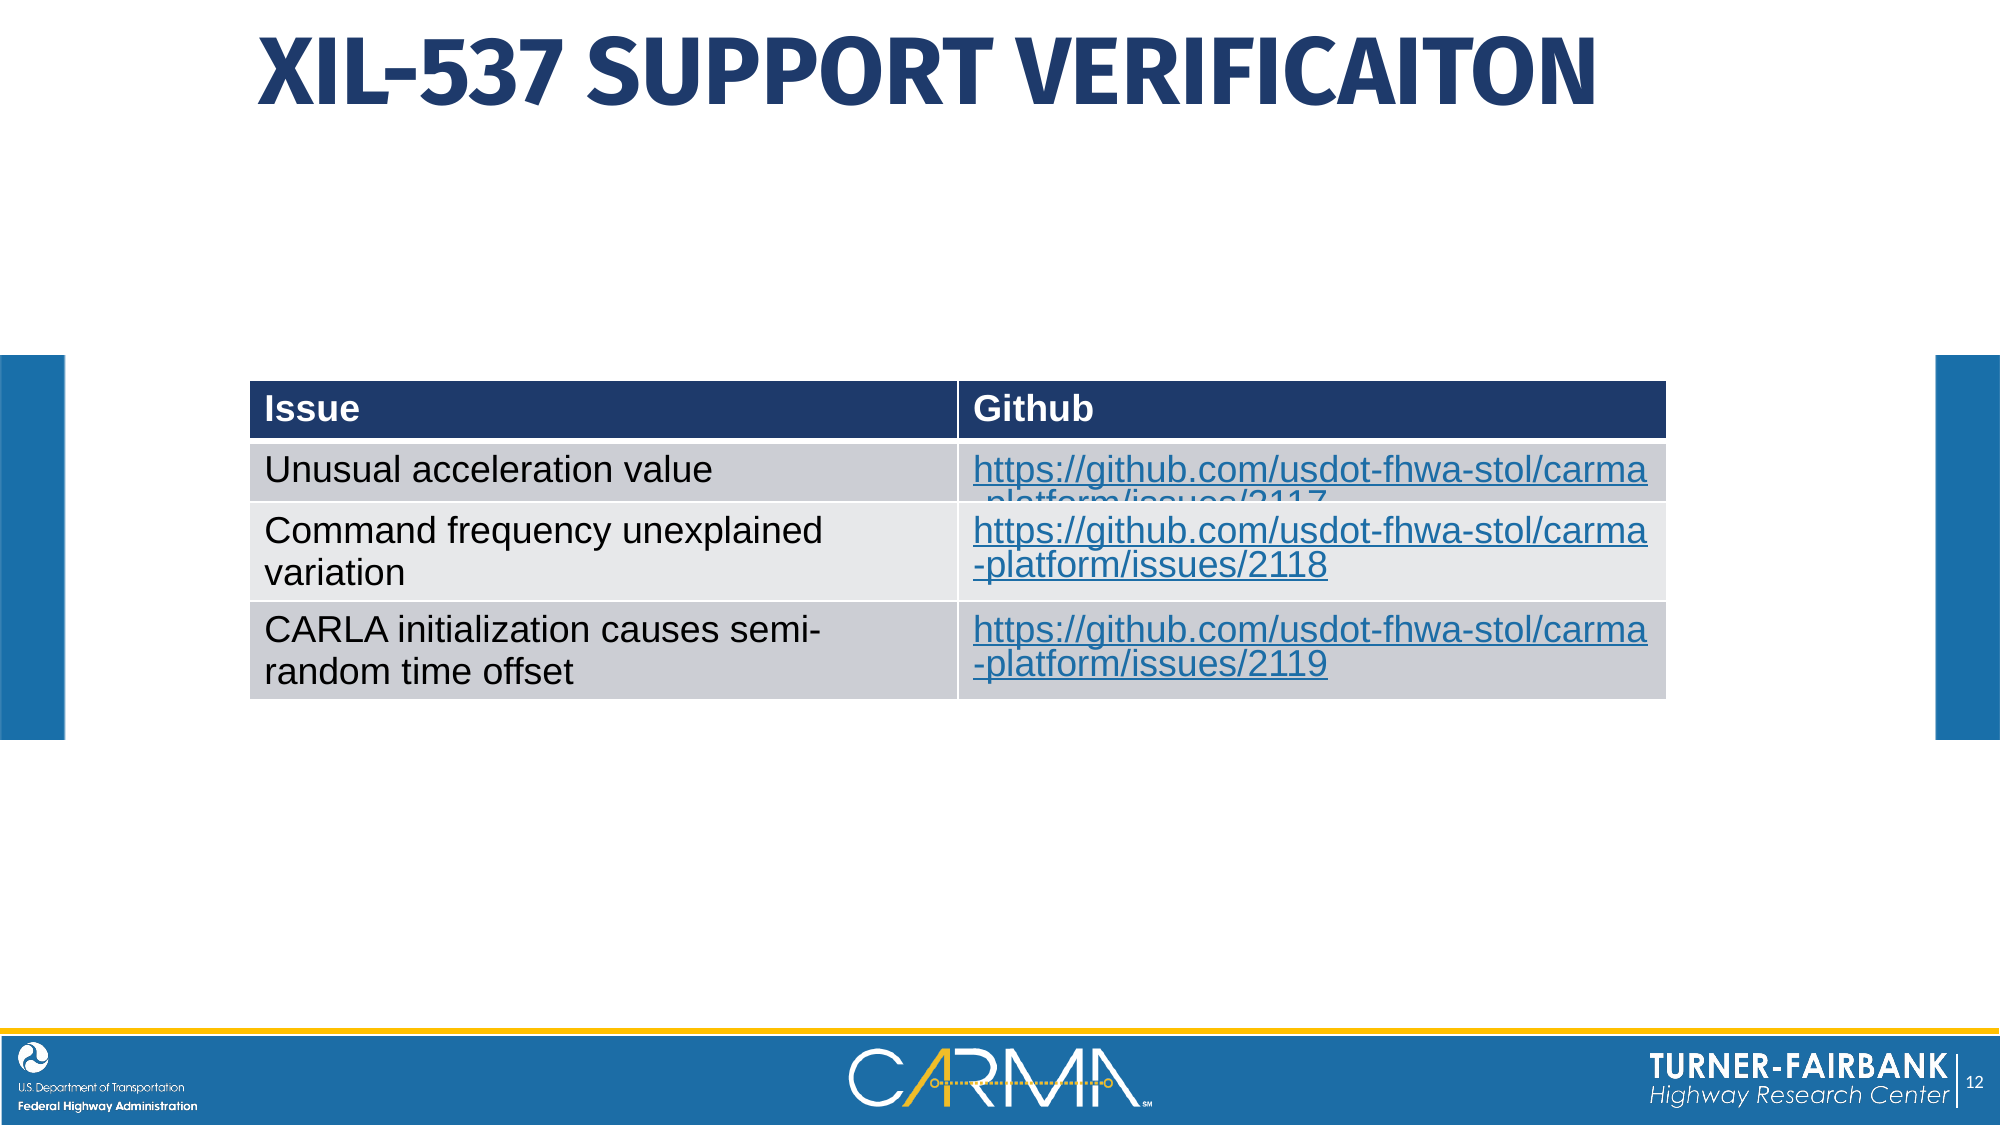

# Xil-537 Support Verificaiton

| Issue | Github |
| --- | --- |
| Unusual acceleration value | https://github.com/usdot-fhwa-stol/carma-platform/issues/2117 |
| Command frequency unexplained variation | https://github.com/usdot-fhwa-stol/carma-platform/issues/2118 |
| CARLA initialization causes semi-random time offset​ | https://github.com/usdot-fhwa-stol/carma-platform/issues/2119 |